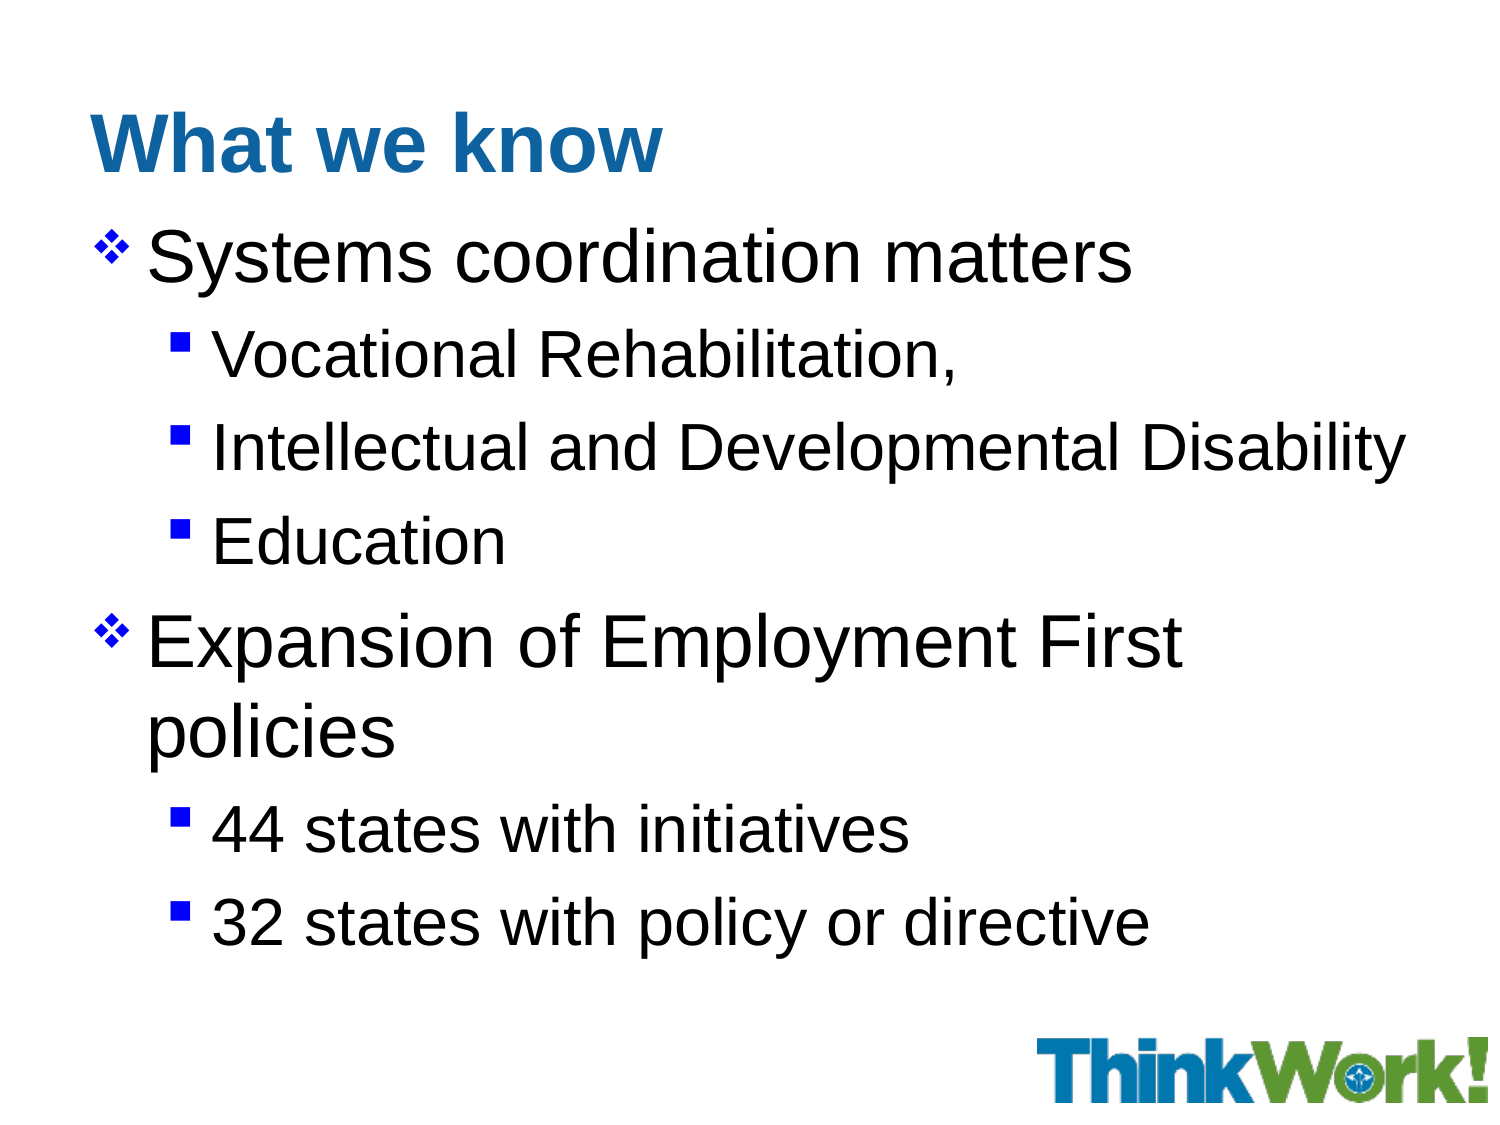

# What we know
Systems coordination matters
Vocational Rehabilitation,
Intellectual and Developmental Disability
Education
Expansion of Employment First policies
44 states with initiatives
32 states with policy or directive